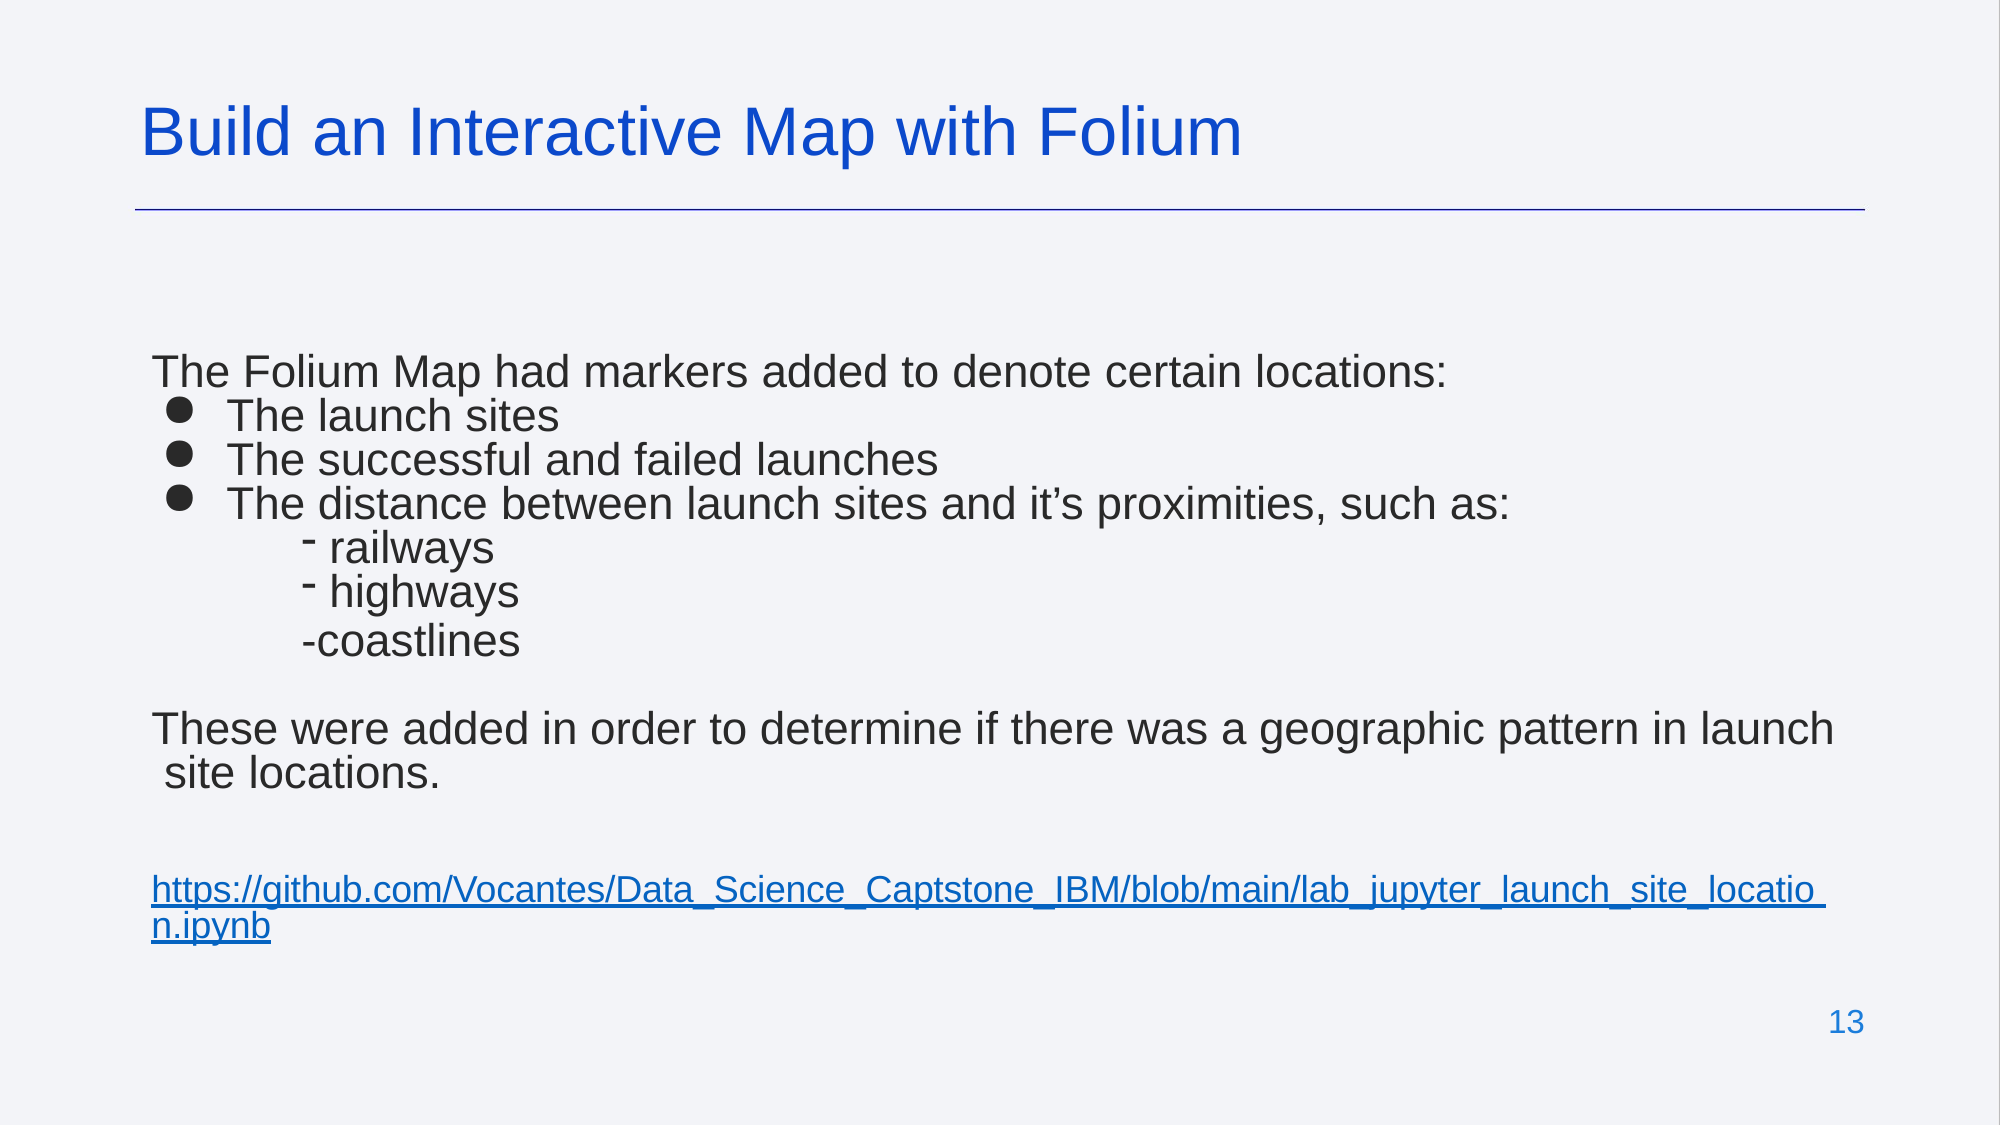

# Build an Interactive Map with Folium
The Folium Map had markers added to denote certain locations:
The launch sites
The successful and failed launches
The distance between launch sites and it’s proximities, such as:
railways
highways
-coastlines
These were added in order to determine if there was a geographic pattern in launch  site locations.

https://github.com/Vocantes/Data_Science_Captstone_IBM/blob/main/lab_jupyter_launch_site_locatio  n.ipynb
13